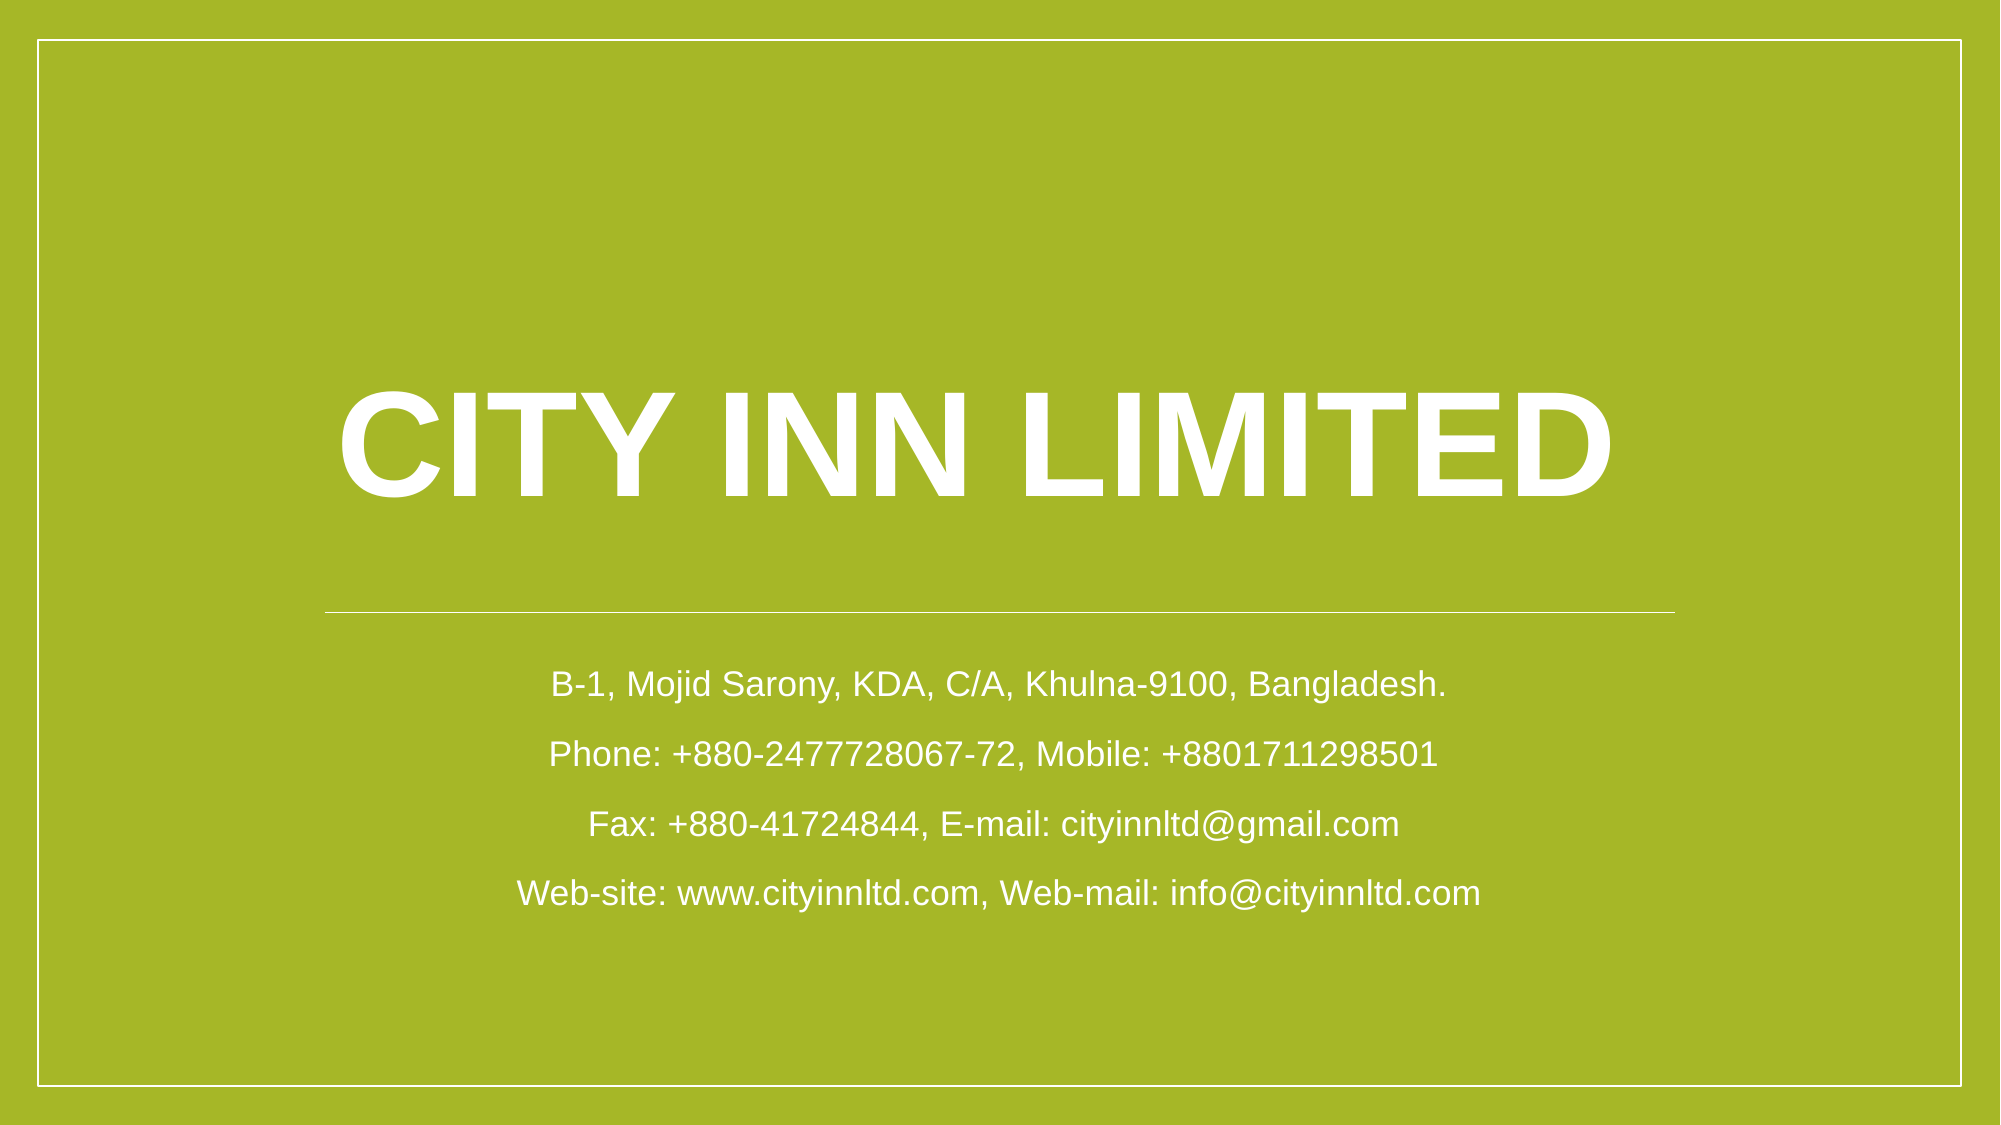

# City Inn Limited
B-1, Mojid Sarony, KDA, C/A, Khulna-9100, Bangladesh.
Phone: +880-2477728067-72, Mobile: +8801711298501
Fax: +880-41724844, E-mail: cityinnltd@gmail.com
Web-site: www.cityinnltd.com, Web-mail: info@cityinnltd.com